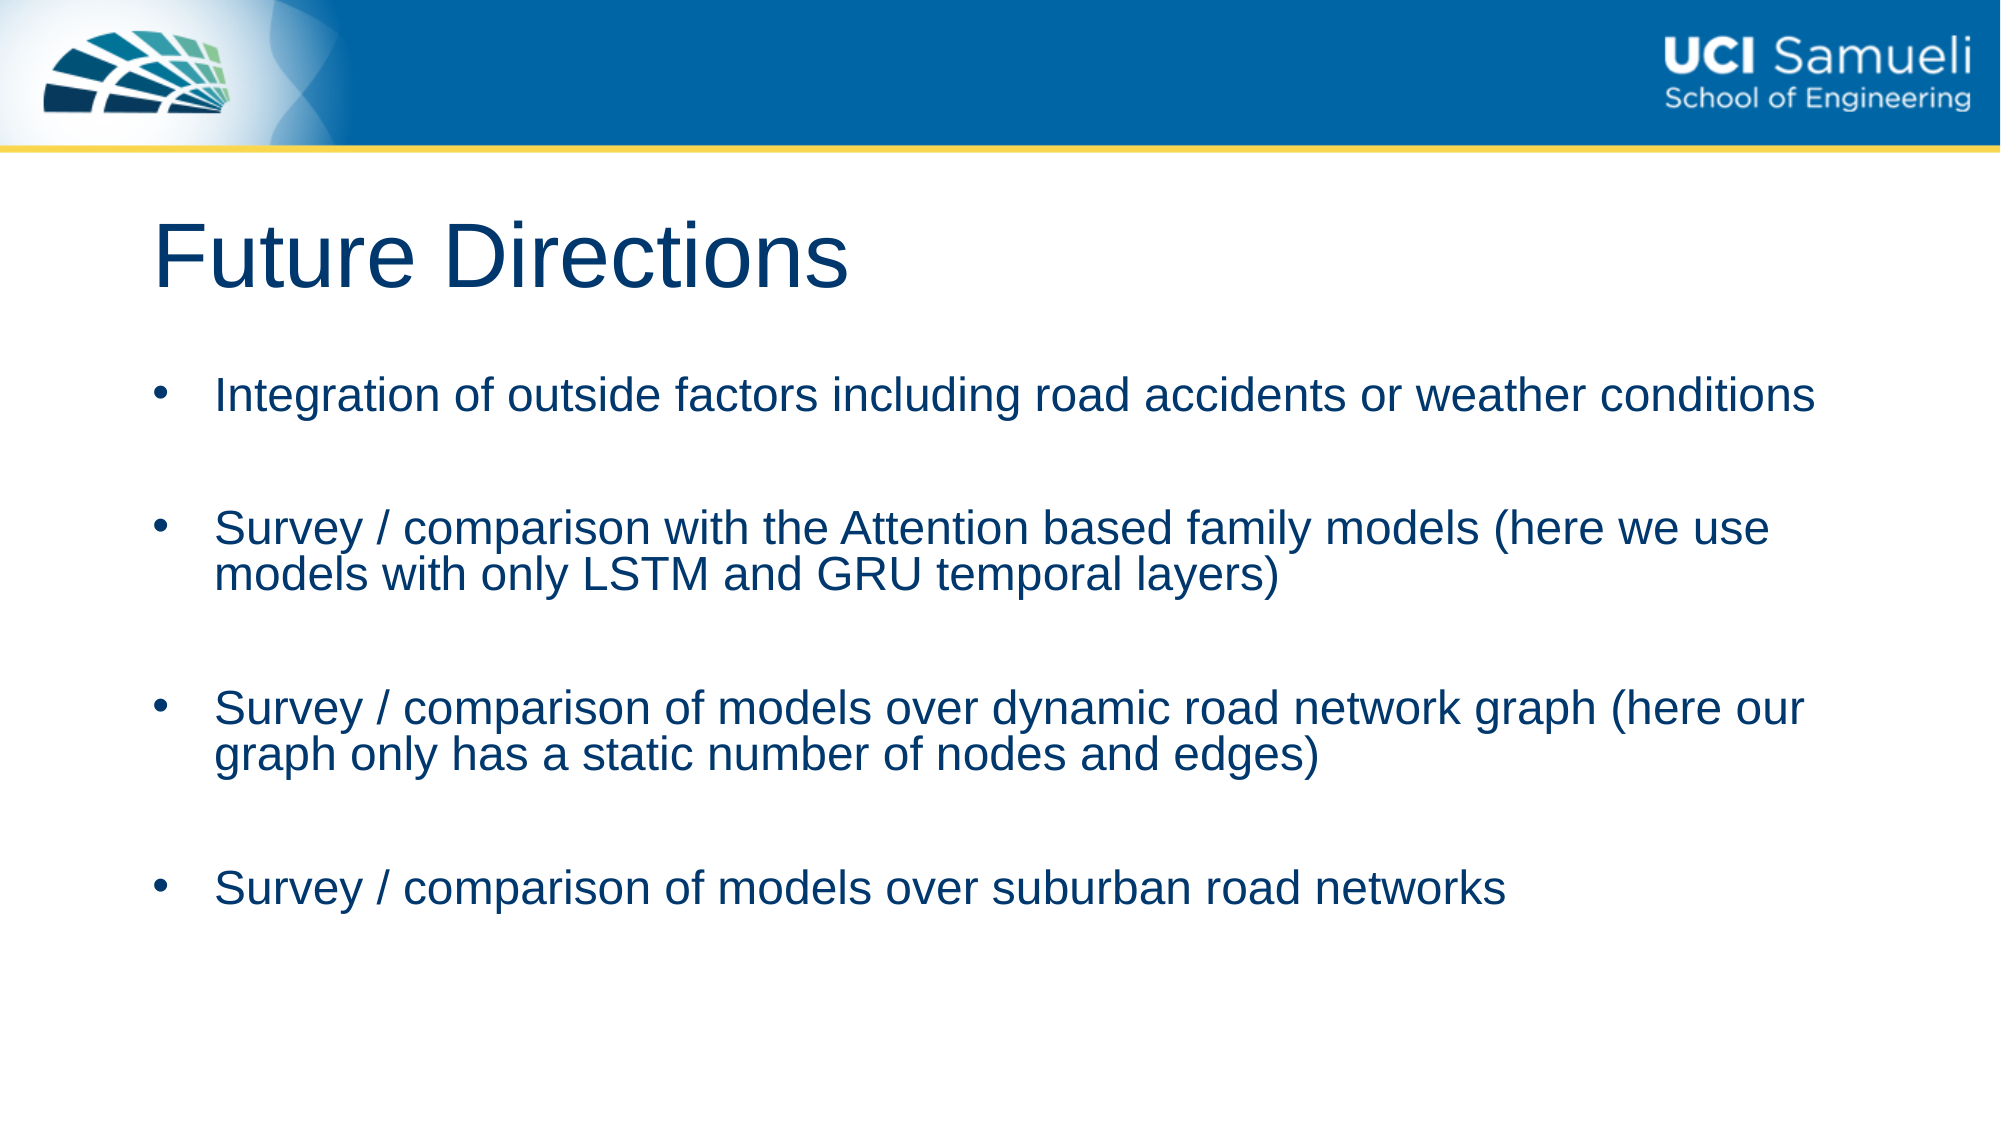

# Future Directions
Integration of outside factors including road accidents or weather conditions

Survey / comparison with the Attention based family models (here we use models with only LSTM and GRU temporal layers)

Survey / comparison of models over dynamic road network graph (here our graph only has a static number of nodes and edges)

Survey / comparison of models over suburban road networks